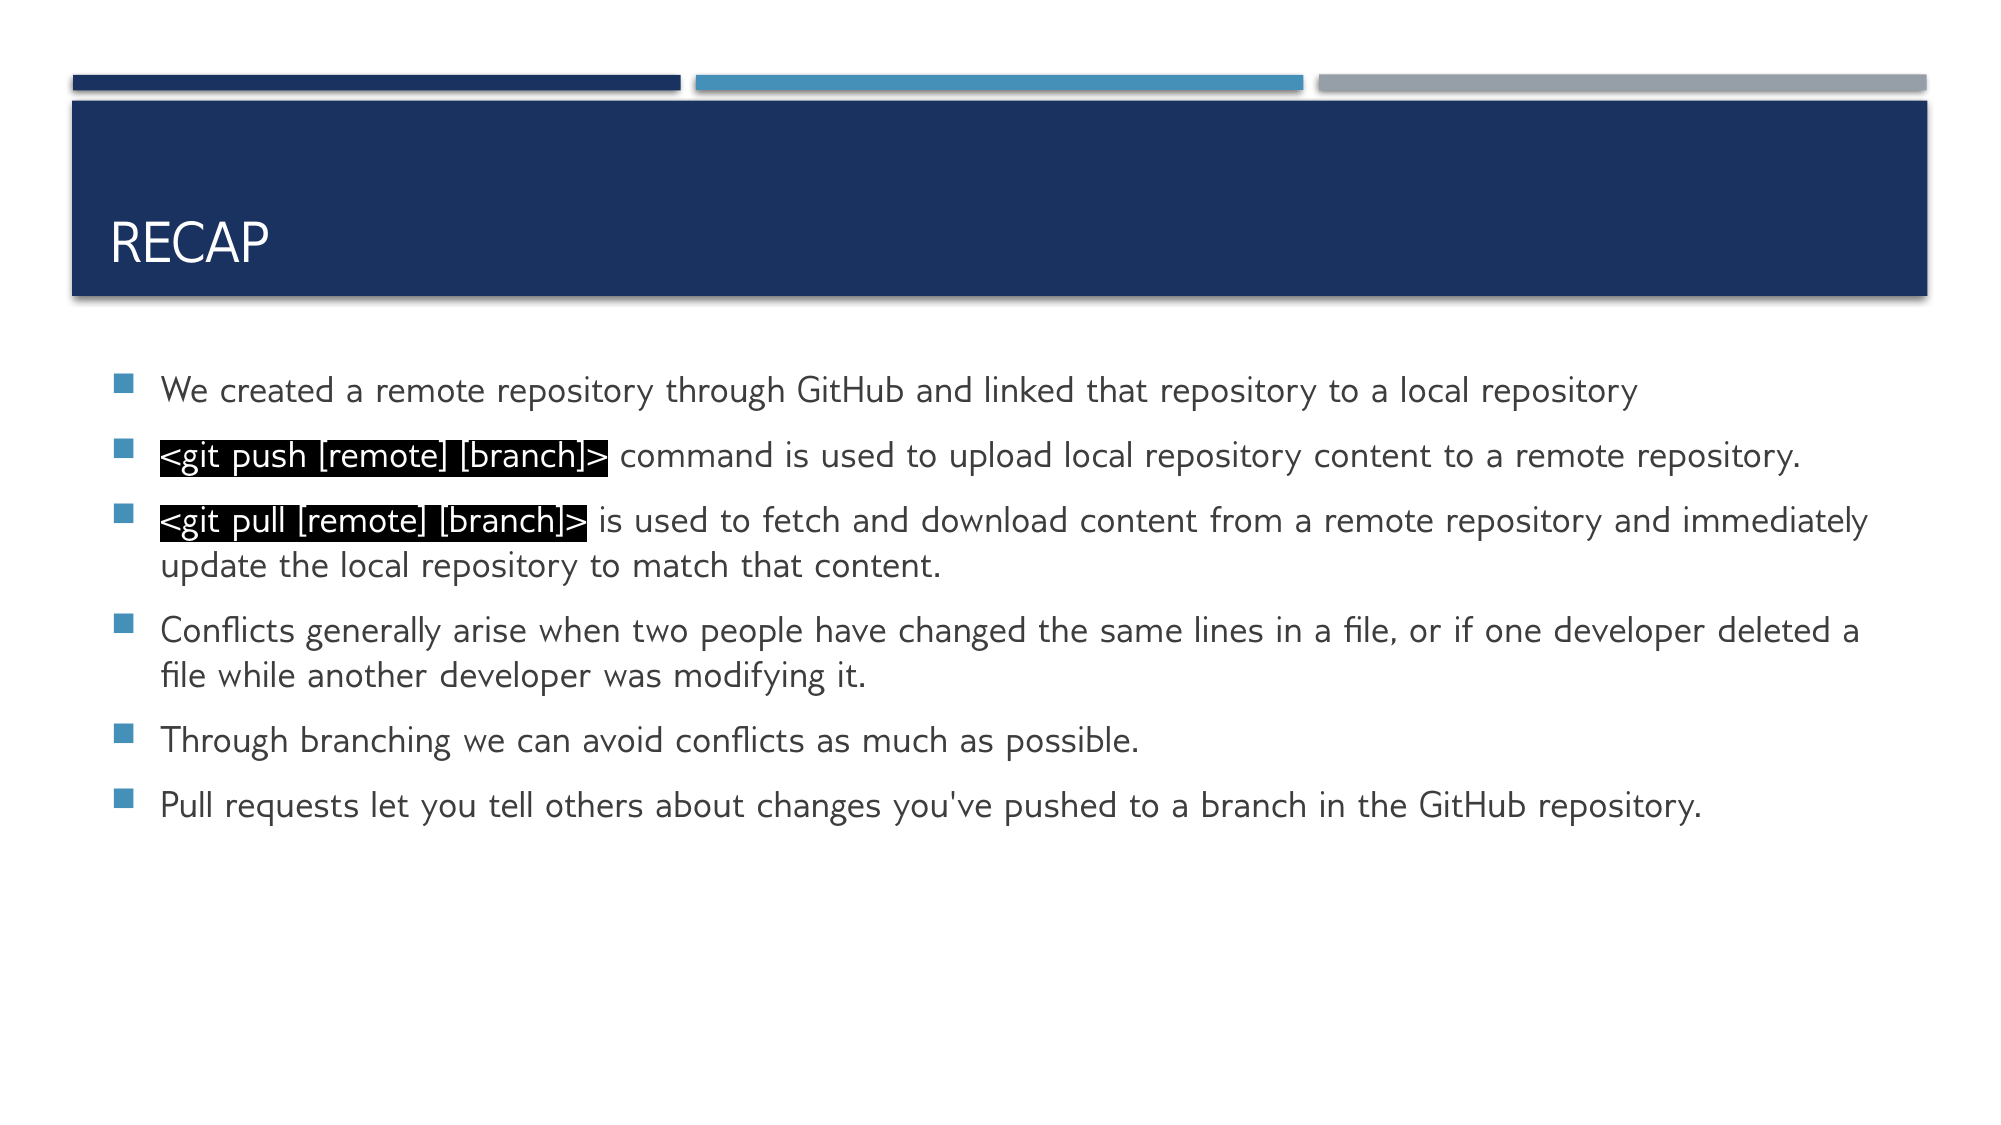

# RECAP
We created a remote repository through GitHub and linked that repository to a local repository
<git push [remote] [branch]> command is used to upload local repository content to a remote repository.
<git pull [remote] [branch]> is used to fetch and download content from a remote repository and immediately update the local repository to match that content.
Conflicts generally arise when two people have changed the same lines in a file, or if one developer deleted a file while another developer was modifying it.
Through branching we can avoid conflicts as much as possible.
Pull requests let you tell others about changes you've pushed to a branch in the GitHub repository.